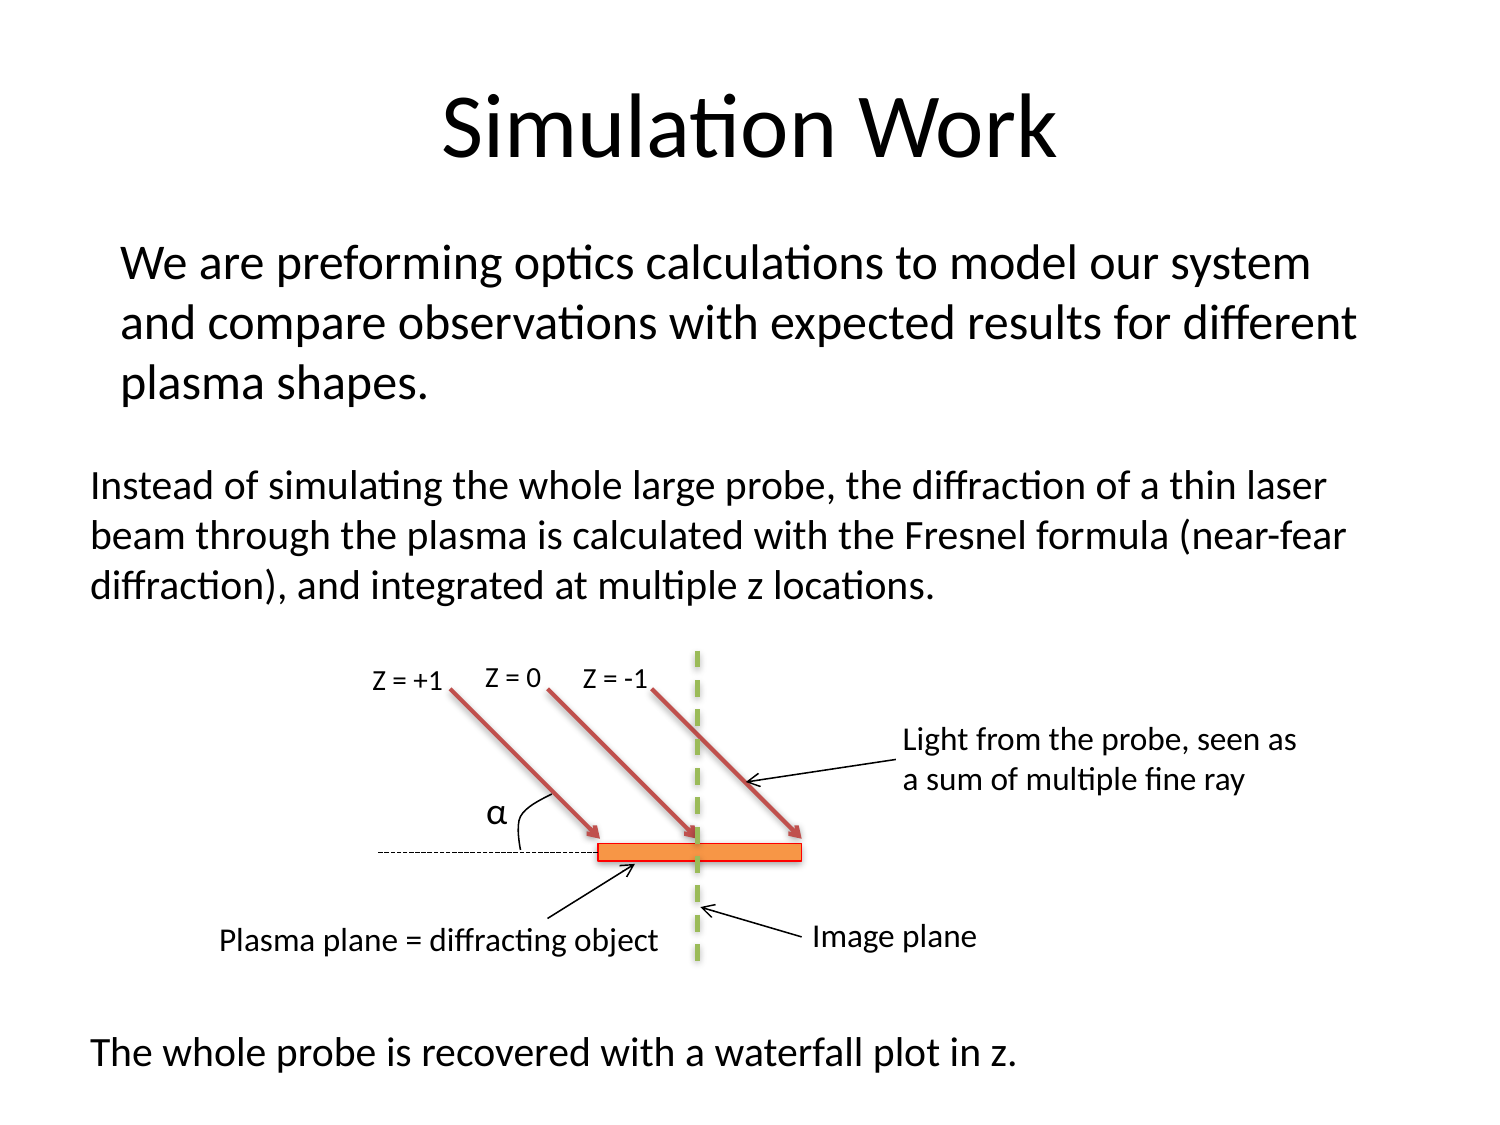

# Simulation Work
We are preforming optics calculations to model our system and compare observations with expected results for different plasma shapes.
Instead of simulating the whole large probe, the diffraction of a thin laser beam through the plasma is calculated with the Fresnel formula (near-fear diffraction), and integrated at multiple z locations.

The whole probe is recovered with a waterfall plot in z.
Z = 0
Z = -1
Z = +1
Light from the probe, seen as a sum of multiple fine ray

α

Image plane
Plasma plane = diffracting object